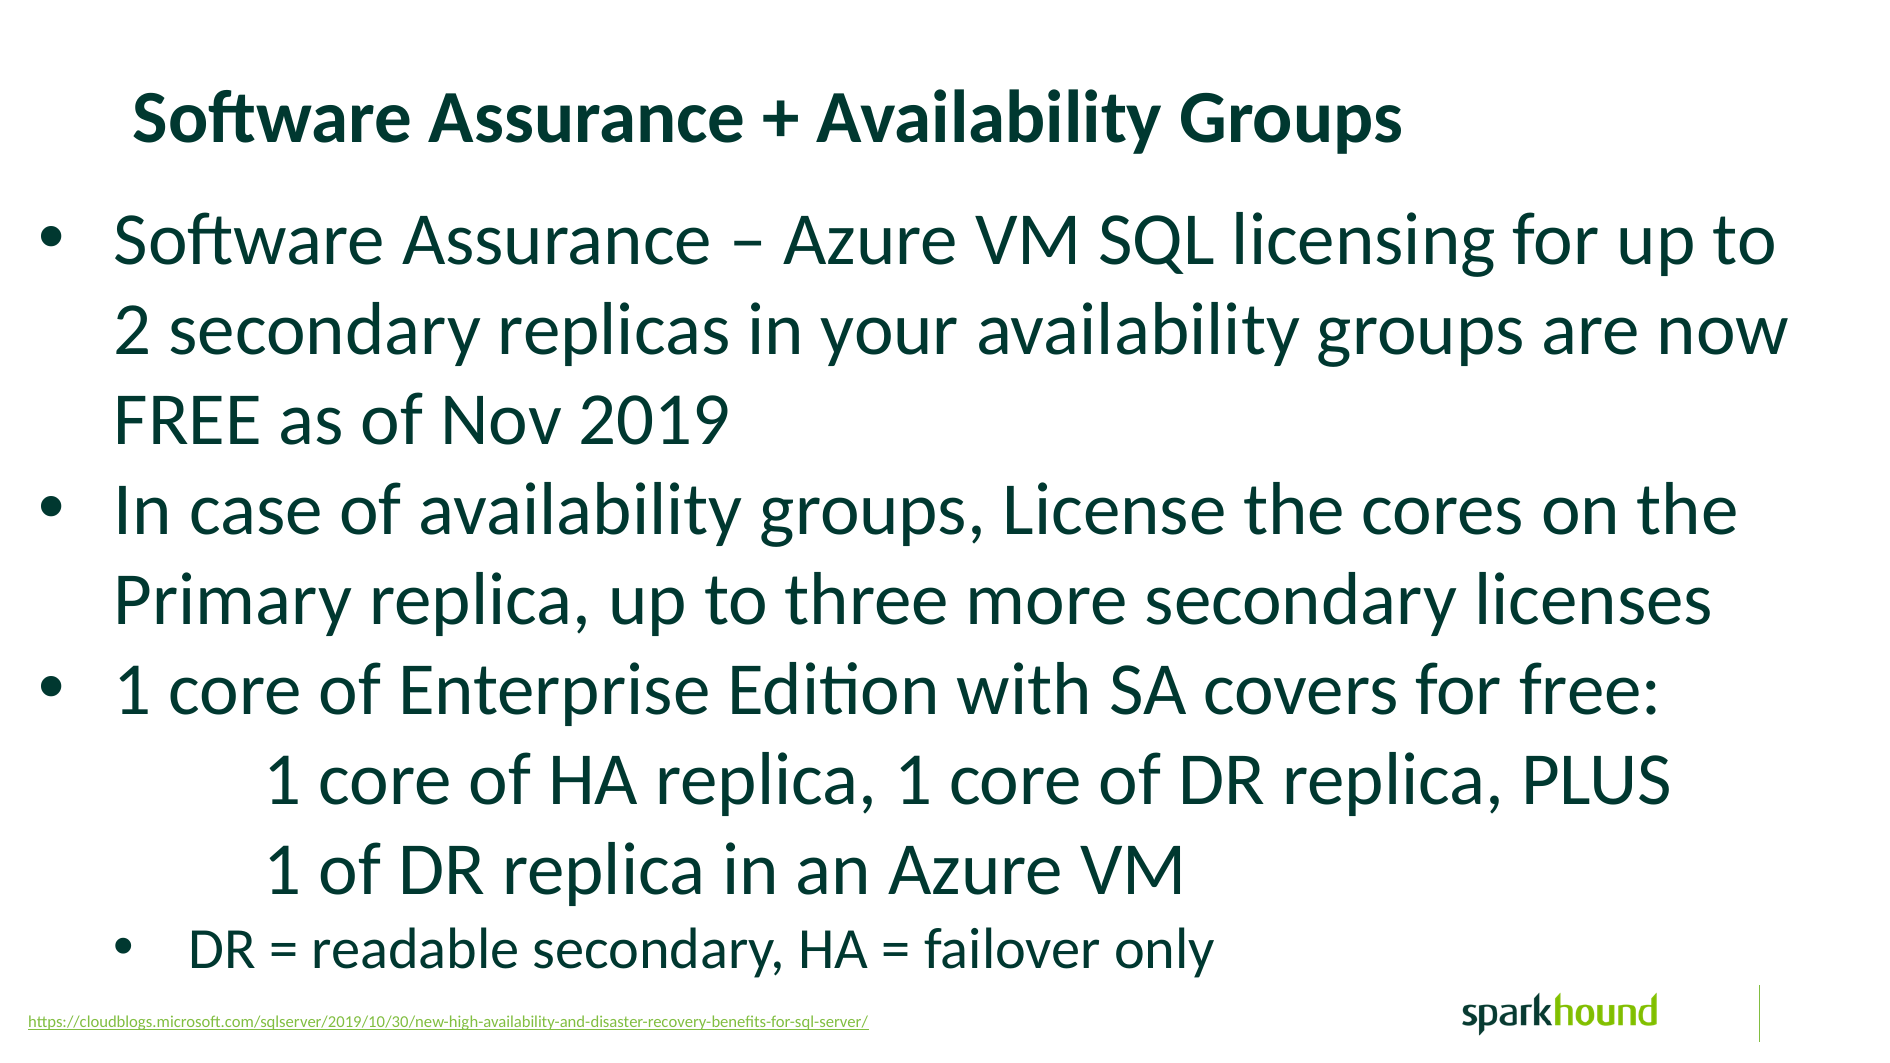

Software Assurance + Availability Groups
Software Assurance – Azure VM SQL licensing for up to 2 secondary replicas in your availability groups are now FREE as of Nov 2019
In case of availability groups, License the cores on the Primary replica, up to three more secondary licenses
1 core of Enterprise Edition with SA covers for free:
	1 core of HA replica, 1 core of DR replica, PLUS
	1 of DR replica in an Azure VM
DR = readable secondary, HA = failover only

https://cloudblogs.microsoft.com/sqlserver/2019/10/30/new-high-availability-and-disaster-recovery-benefits-for-sql-server/